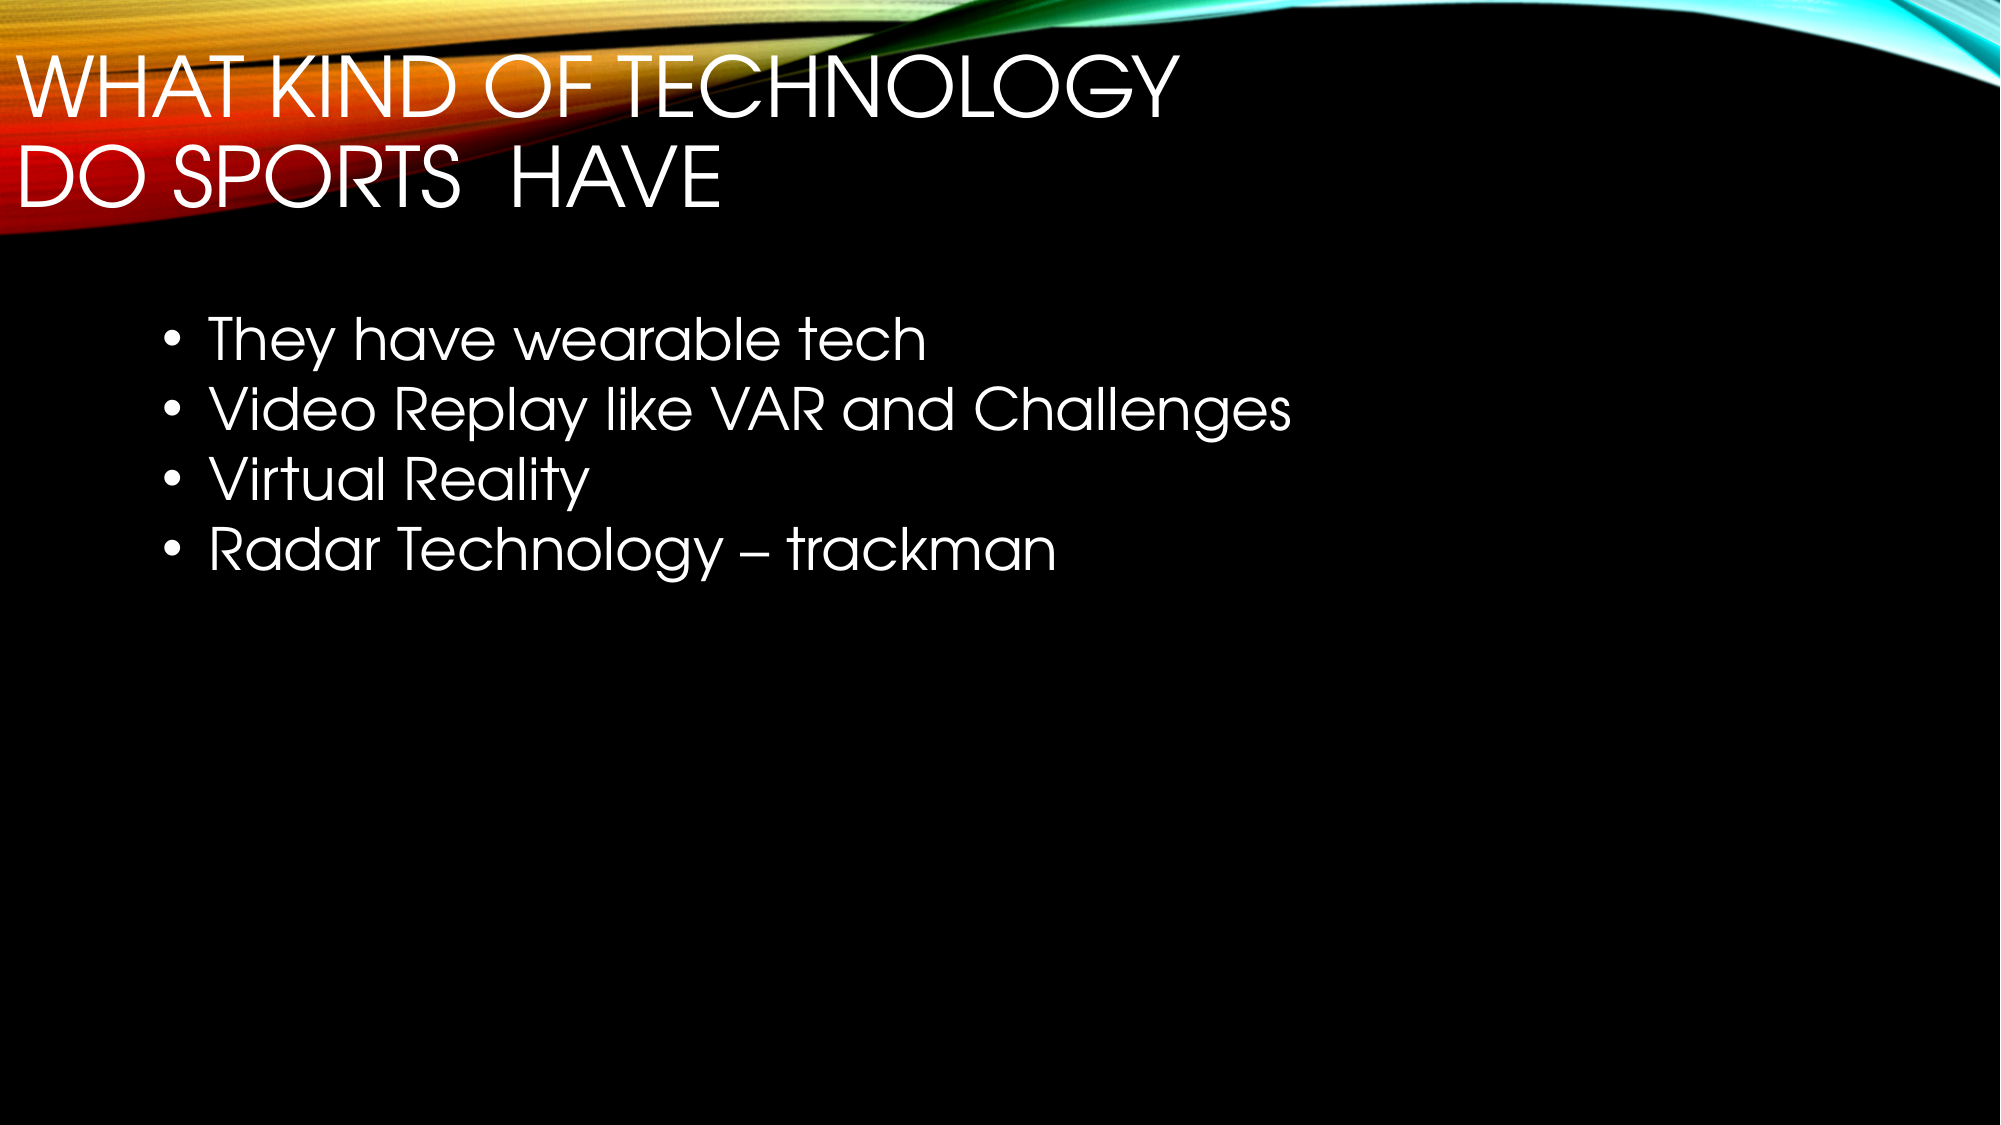

# What kind of technology do sports  have
They have wearable tech
Video Replay like VAR and Challenges
Virtual Reality
Radar Technology – trackman